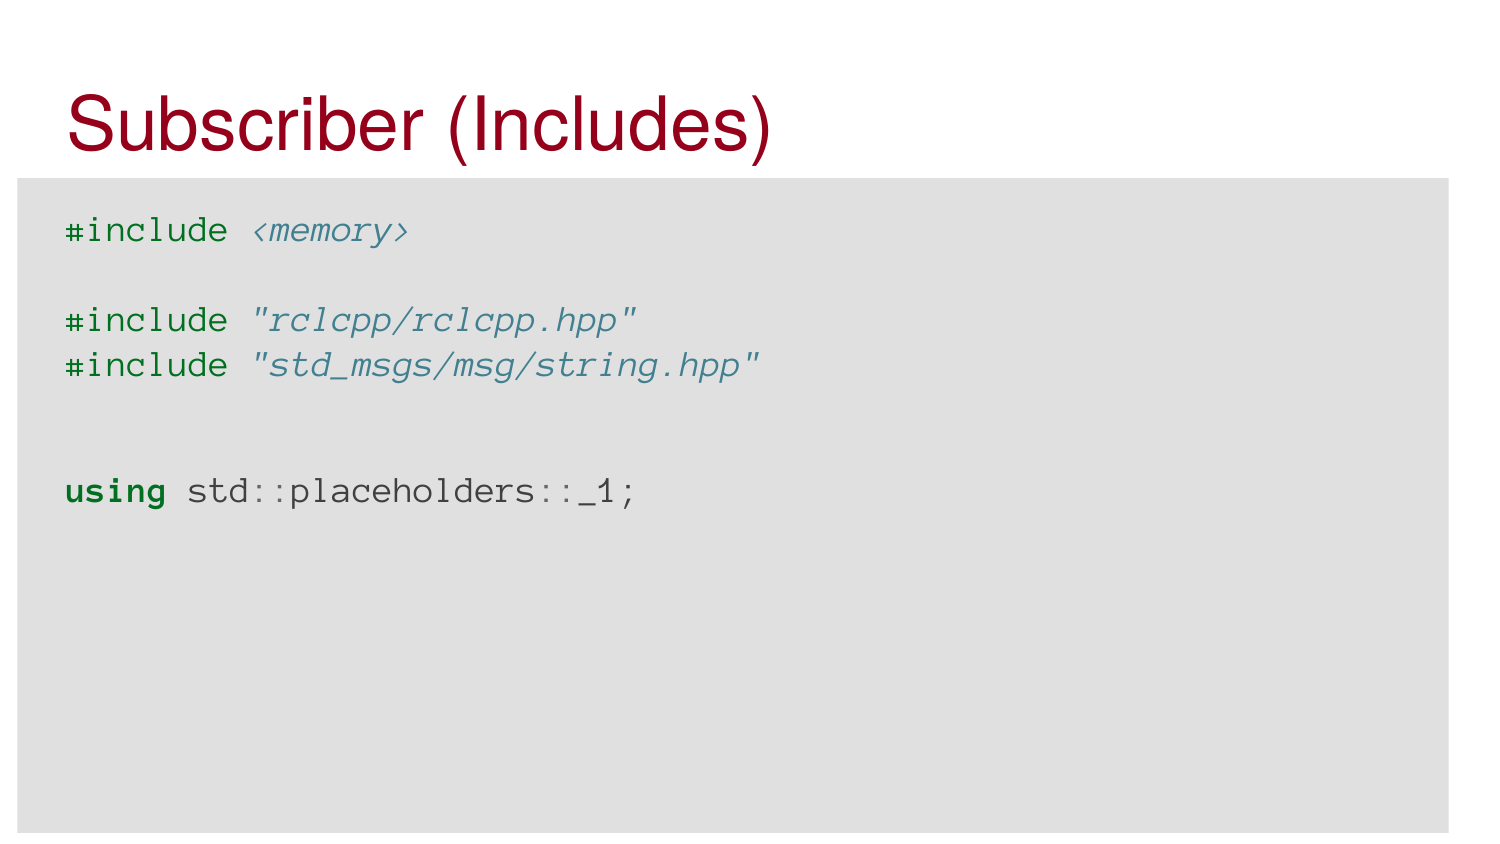

Subscriber (Includes)

#include <memory>

#include "rclcpp/rclcpp.hpp"
#include "std_msgs/msg/string.hpp"
using std::placeholders::_1;